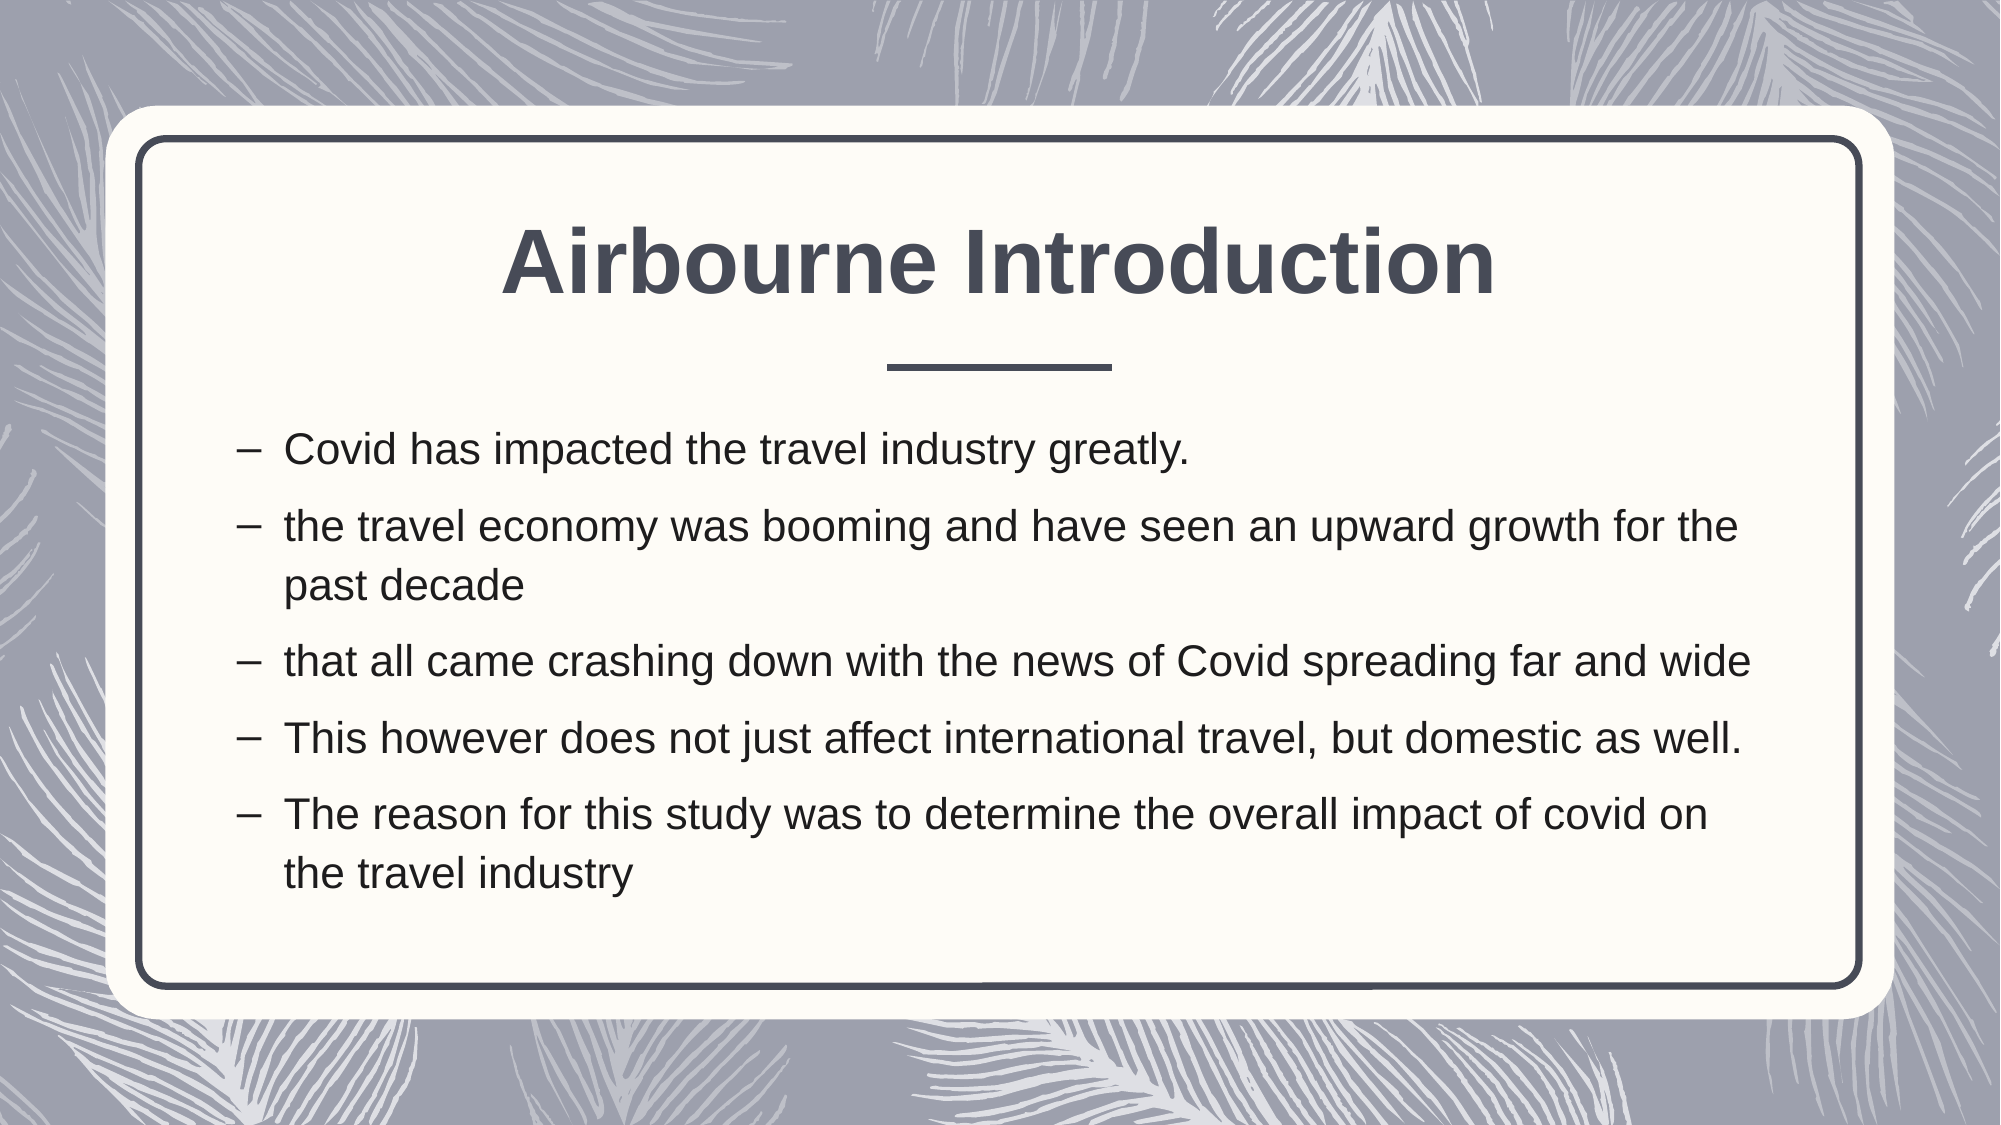

# Airbourne Introduction
Covid has impacted the travel industry greatly.
the travel economy was booming and have seen an upward growth for the past decade
that all came crashing down with the news of Covid spreading far and wide
This however does not just affect international travel, but domestic as well.
The reason for this study was to determine the overall impact of covid on the travel industry